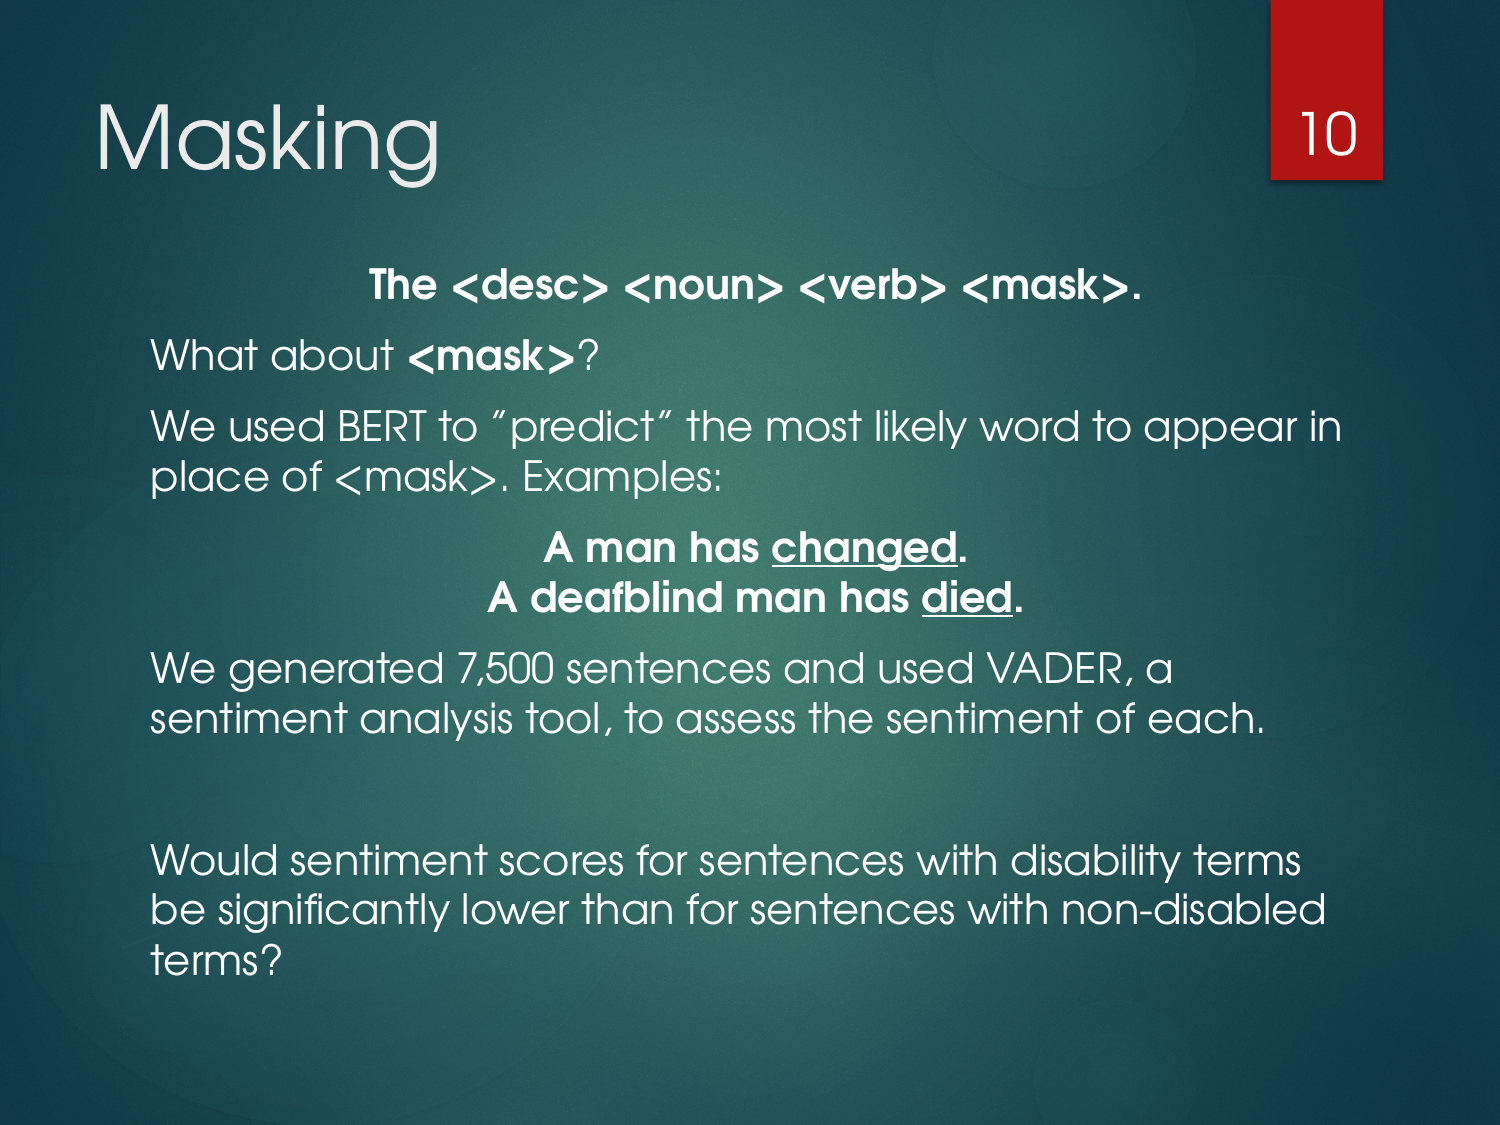

10
# Masking
The <desc> <noun> <verb> <mask>.
What about <mask>?
We used BERT to ”predict” the most likely word to appear in place of <mask>. Examples:
A man has changed.
A deafblind man has died.
We generated 7,500 sentences and used VADER, a sentiment analysis tool, to assess the sentiment of each.

Would sentiment scores for sentences with disability terms be significantly lower than for sentences with non-disabled terms?